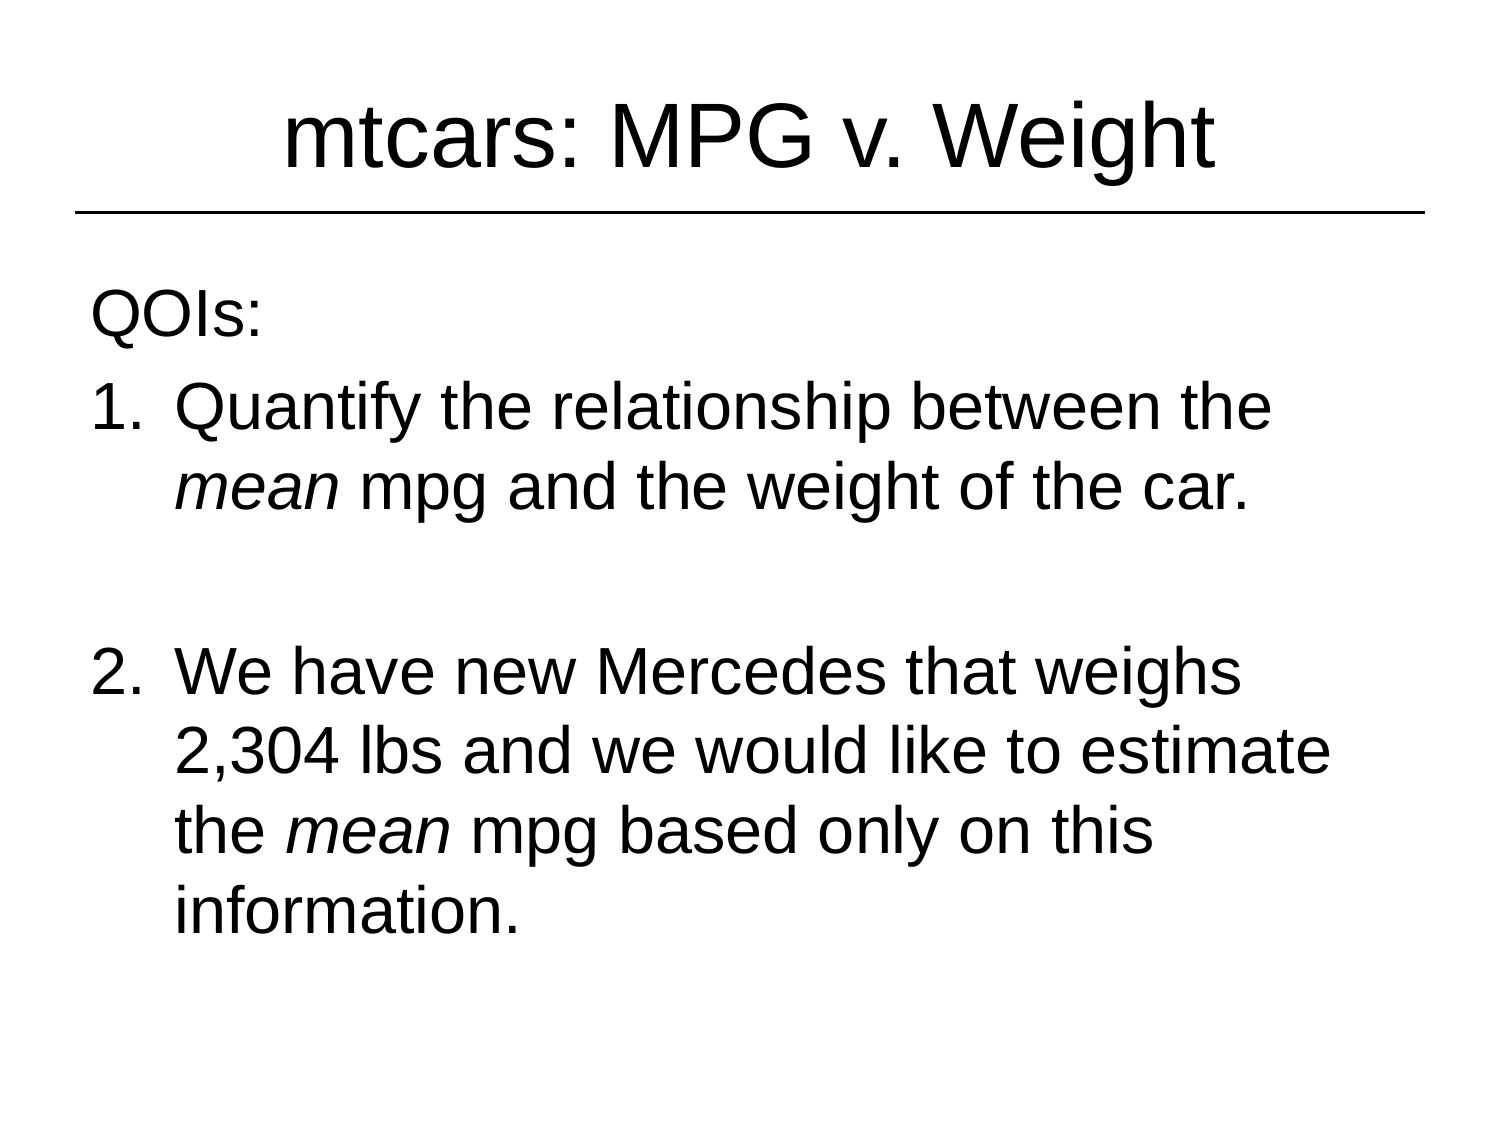

# mtcars: MPG v. Weight
QOIs:
Quantify the relationship between the mean mpg and the weight of the car.

We have new Mercedes that weighs 2,304 lbs and we would like to estimate the mean mpg based only on this information.